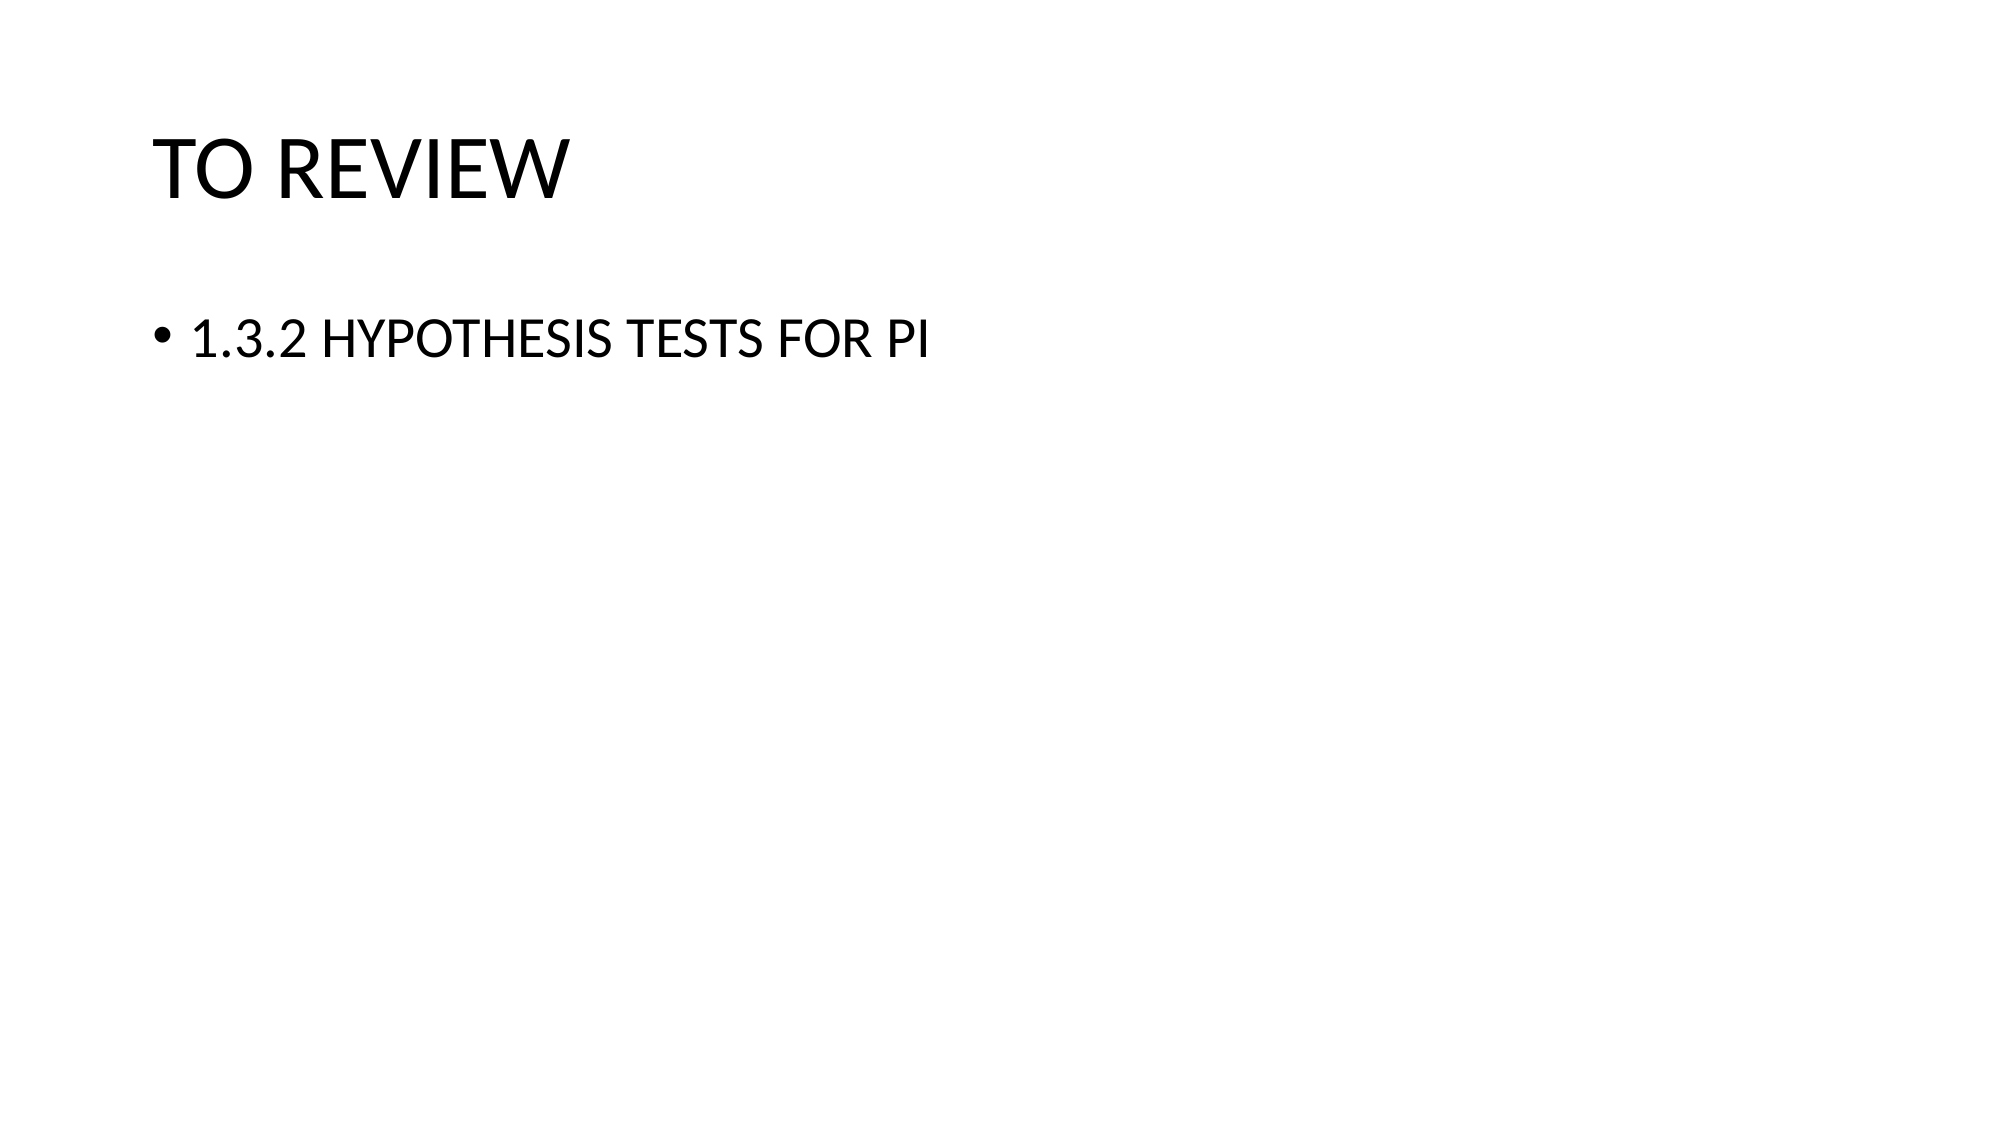

# TO REVIEW
1.3.2 HYPOTHESIS TESTS FOR PI